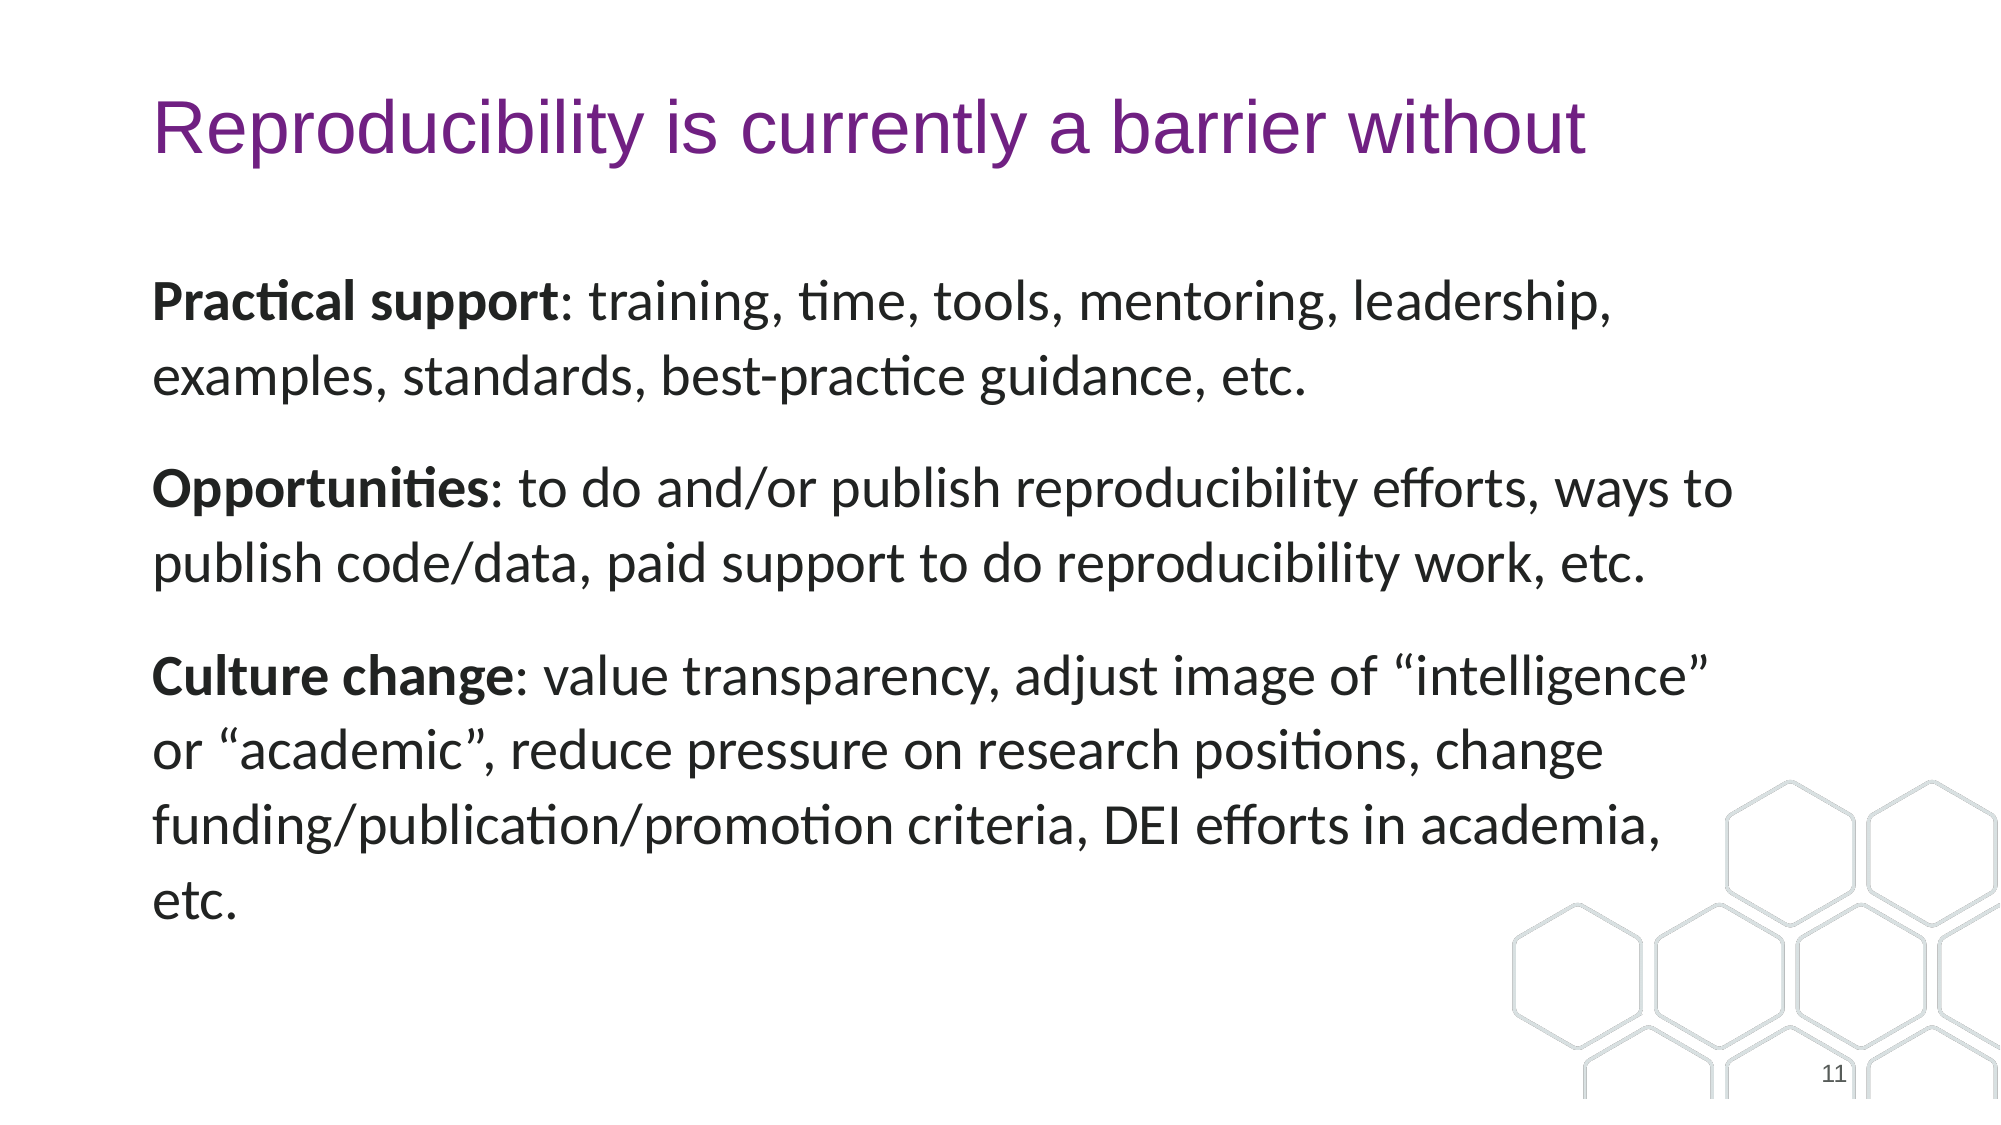

# Reproducibility is currently a barrier without
Practical support: training, time, tools, mentoring, leadership, examples, standards, best-practice guidance, etc.
Opportunities: to do and/or publish reproducibility efforts, ways to publish code/data, paid support to do reproducibility work, etc.
Culture change: value transparency, adjust image of “intelligence” or “academic”, reduce pressure on research positions, change funding/publication/promotion criteria, DEI efforts in academia, etc.
11